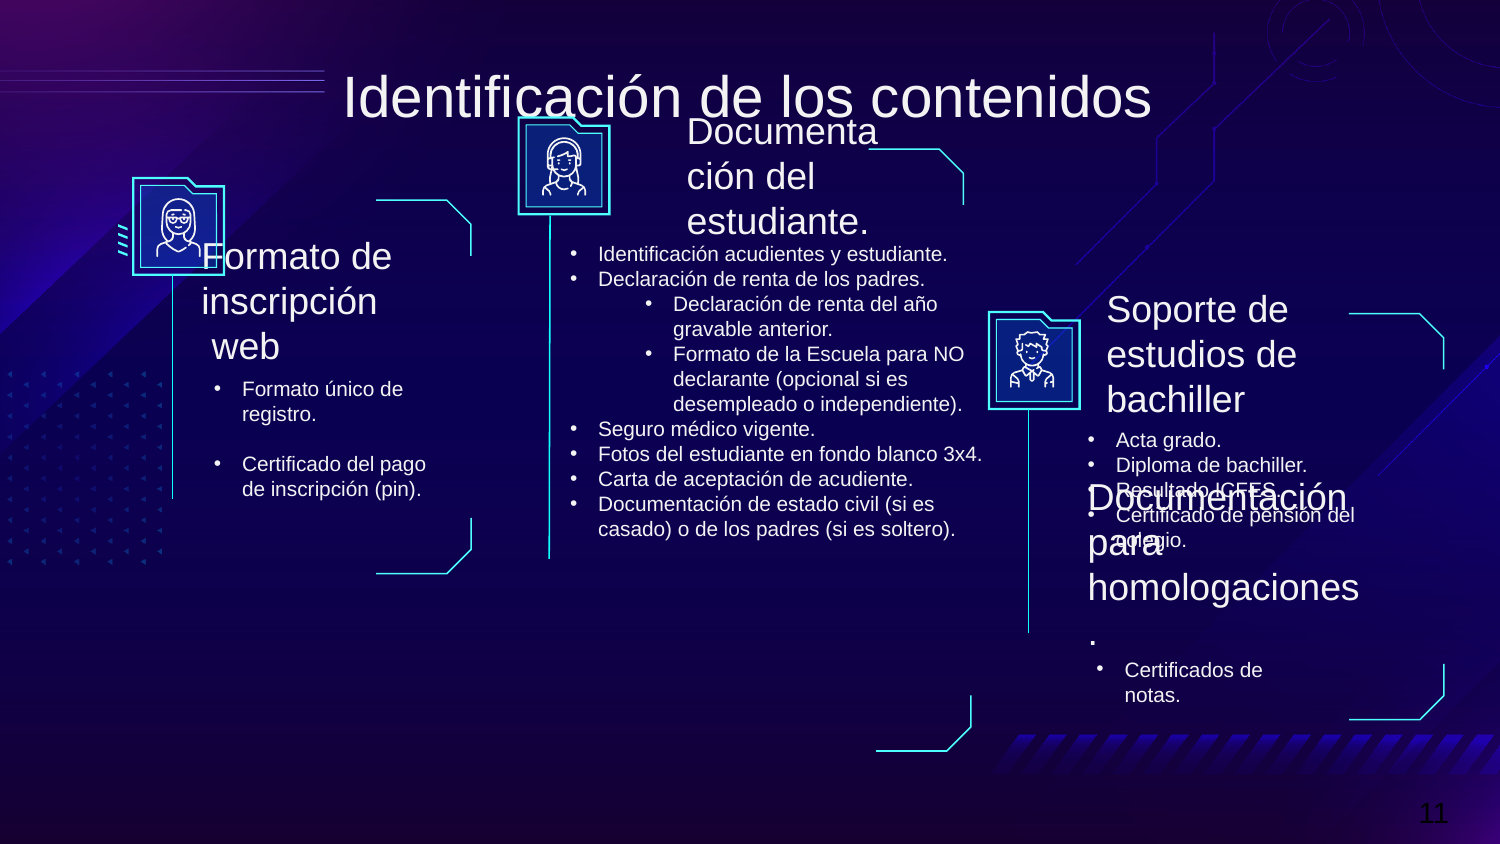

# Identificación de los contenidos
Documentación del estudiante.

Identificación acudientes y estudiante.
Declaración de renta de los padres.
Declaración de renta del año gravable anterior.
Formato de la Escuela para NO declarante (opcional si es desempleado o independiente).
Seguro médico vigente.
Fotos del estudiante en fondo blanco 3x4.
Carta de aceptación de acudiente.
Documentación de estado civil (si es casado) o de los padres (si es soltero).

Formato de inscripción
 web
Soporte de estudios de bachiller

Formato único de registro.

Certificado del pago de inscripción (pin).
Acta grado.
Diploma de bachiller.
Resultado ICFES.
Certificado de pensión del colegio.

Documentación para homologaciones.
Certificados de notas.

11